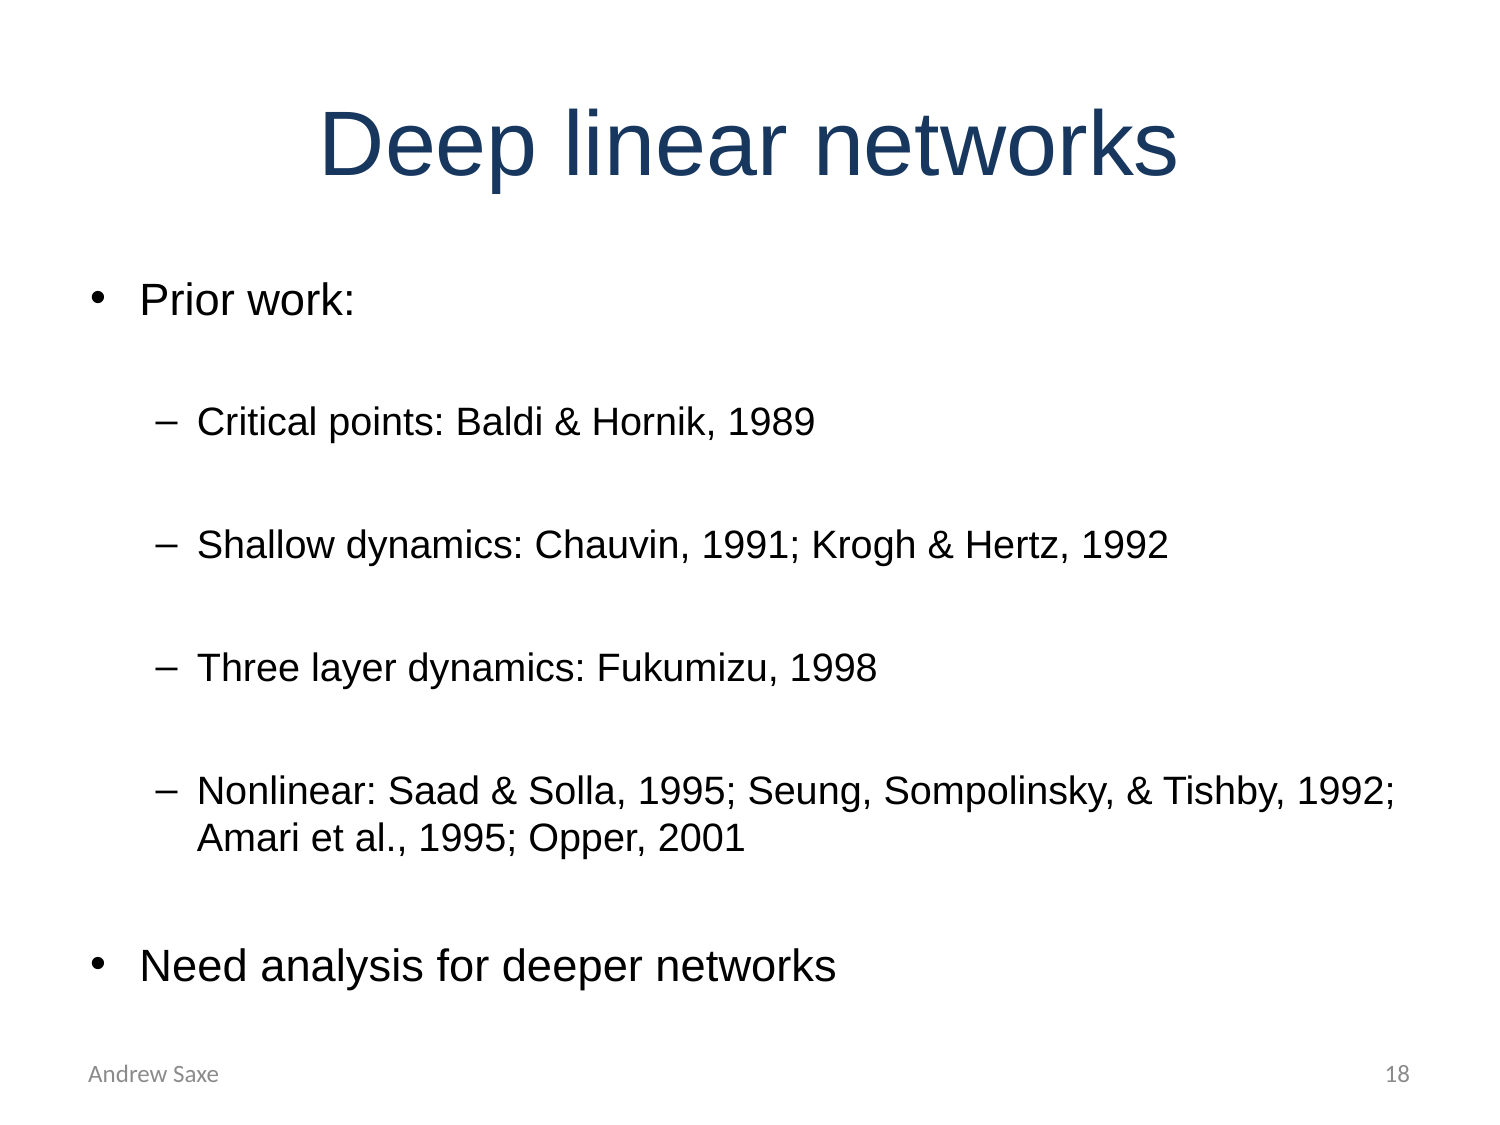

# Deep linear networks
Prior work:

Critical points: Baldi & Hornik, 1989

Shallow dynamics: Chauvin, 1991; Krogh & Hertz, 1992

Three layer dynamics: Fukumizu, 1998

Nonlinear: Saad & Solla, 1995; Seung, Sompolinsky, & Tishby, 1992; Amari et al., 1995; Opper, 2001

Need analysis for deeper networks
Andrew Saxe
18